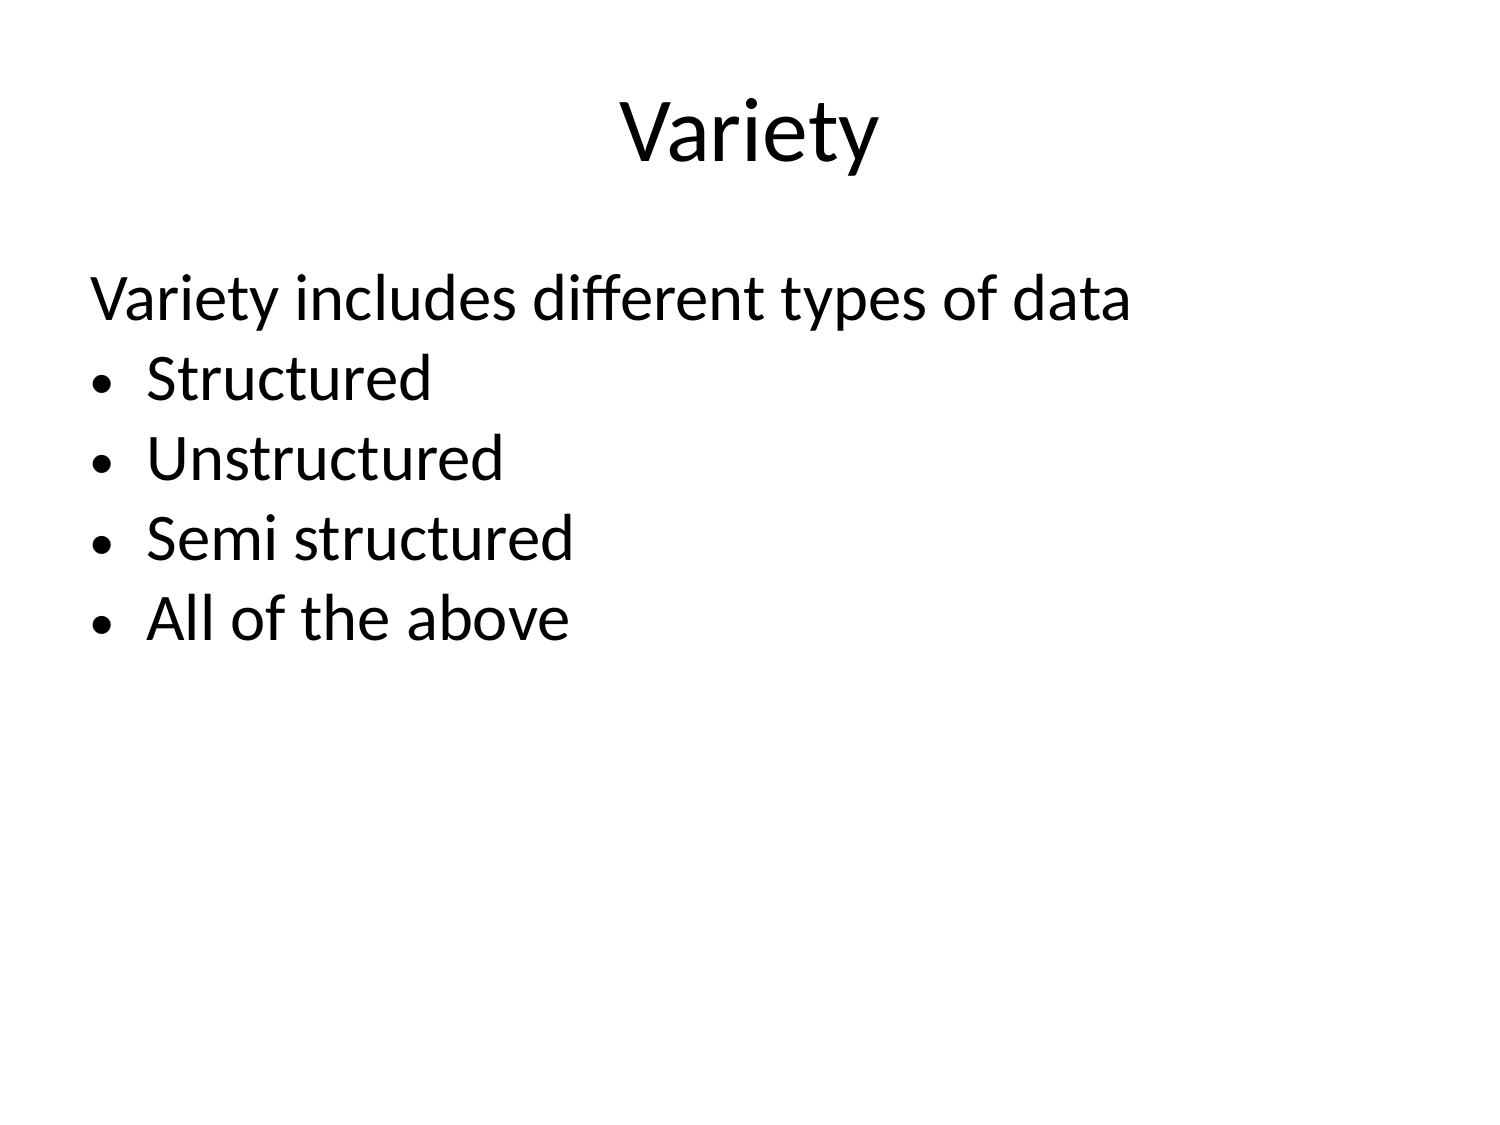

# Variety
Variety includes different types of data
Structured
Unstructured
Semi structured
All of the above